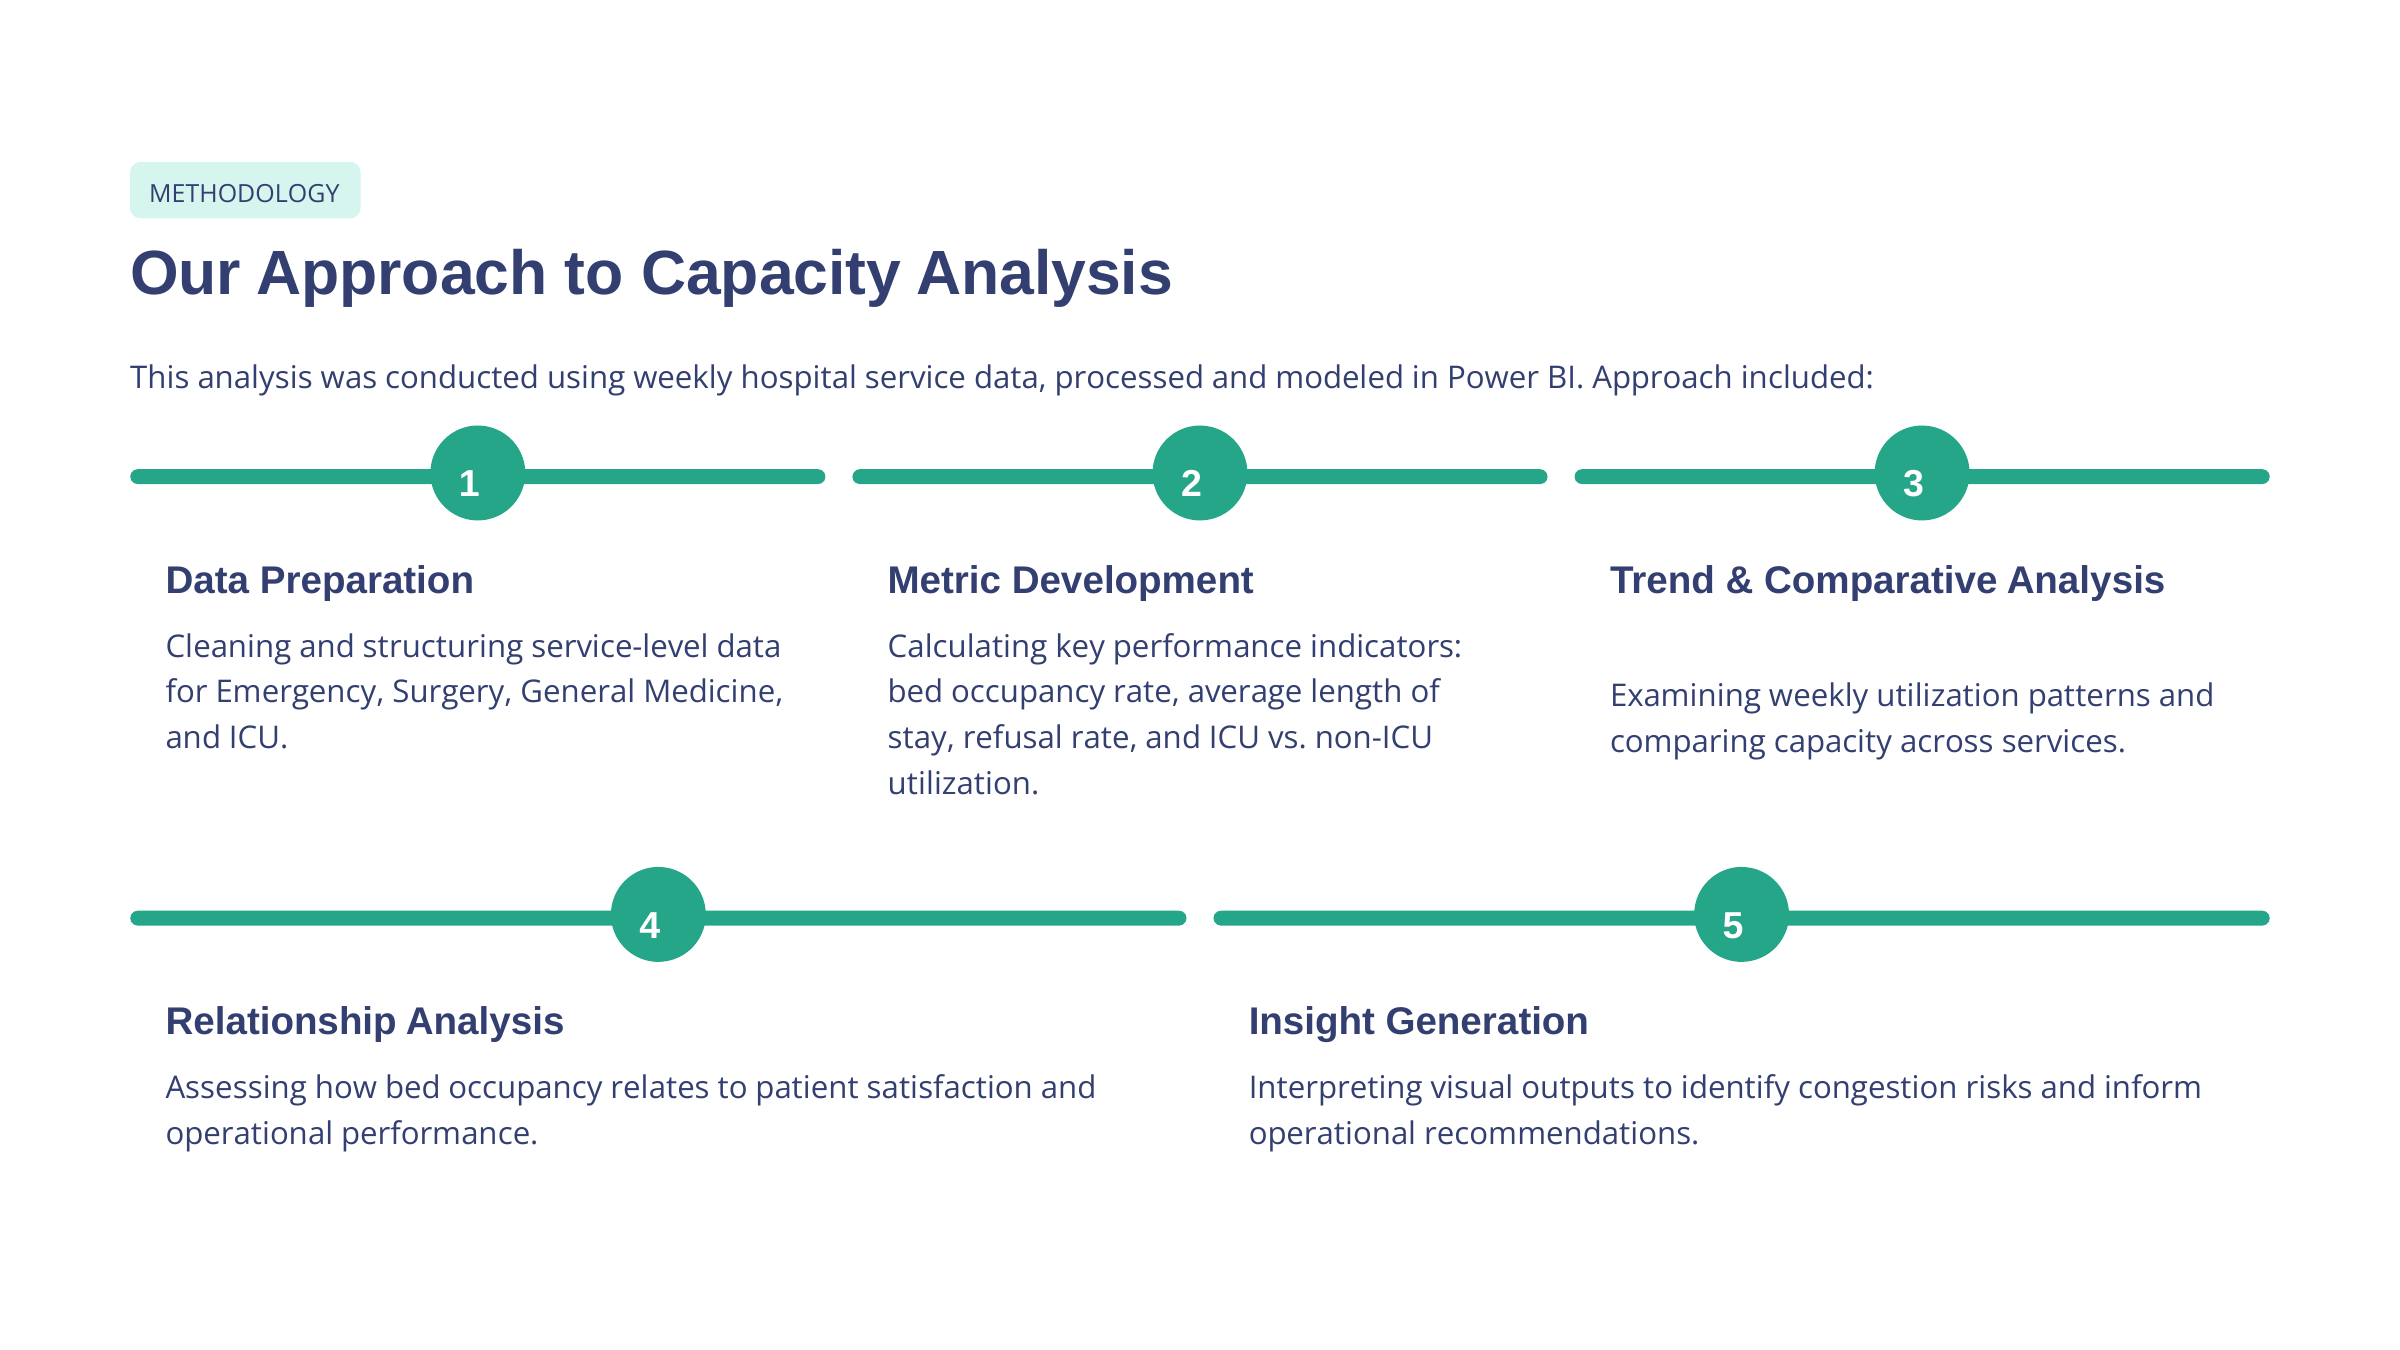

METHODOLOGY
Our Approach to Capacity Analysis
This analysis was conducted using weekly hospital service data, processed and modeled in Power BI. Approach included:

1
2
3

Data Preparation
Metric Development
Trend & Comparative Analysis
Cleaning and structuring service-level data for Emergency, Surgery, General Medicine, and ICU.
Calculating key performance indicators: bed occupancy rate, average length of stay, refusal rate, and ICU vs. non-ICU utilization.
Examining weekly utilization patterns and comparing capacity across services.

4
5

Relationship Analysis
Insight Generation
Assessing how bed occupancy relates to patient satisfaction and operational performance.
Interpreting visual outputs to identify congestion risks and inform operational recommendations.